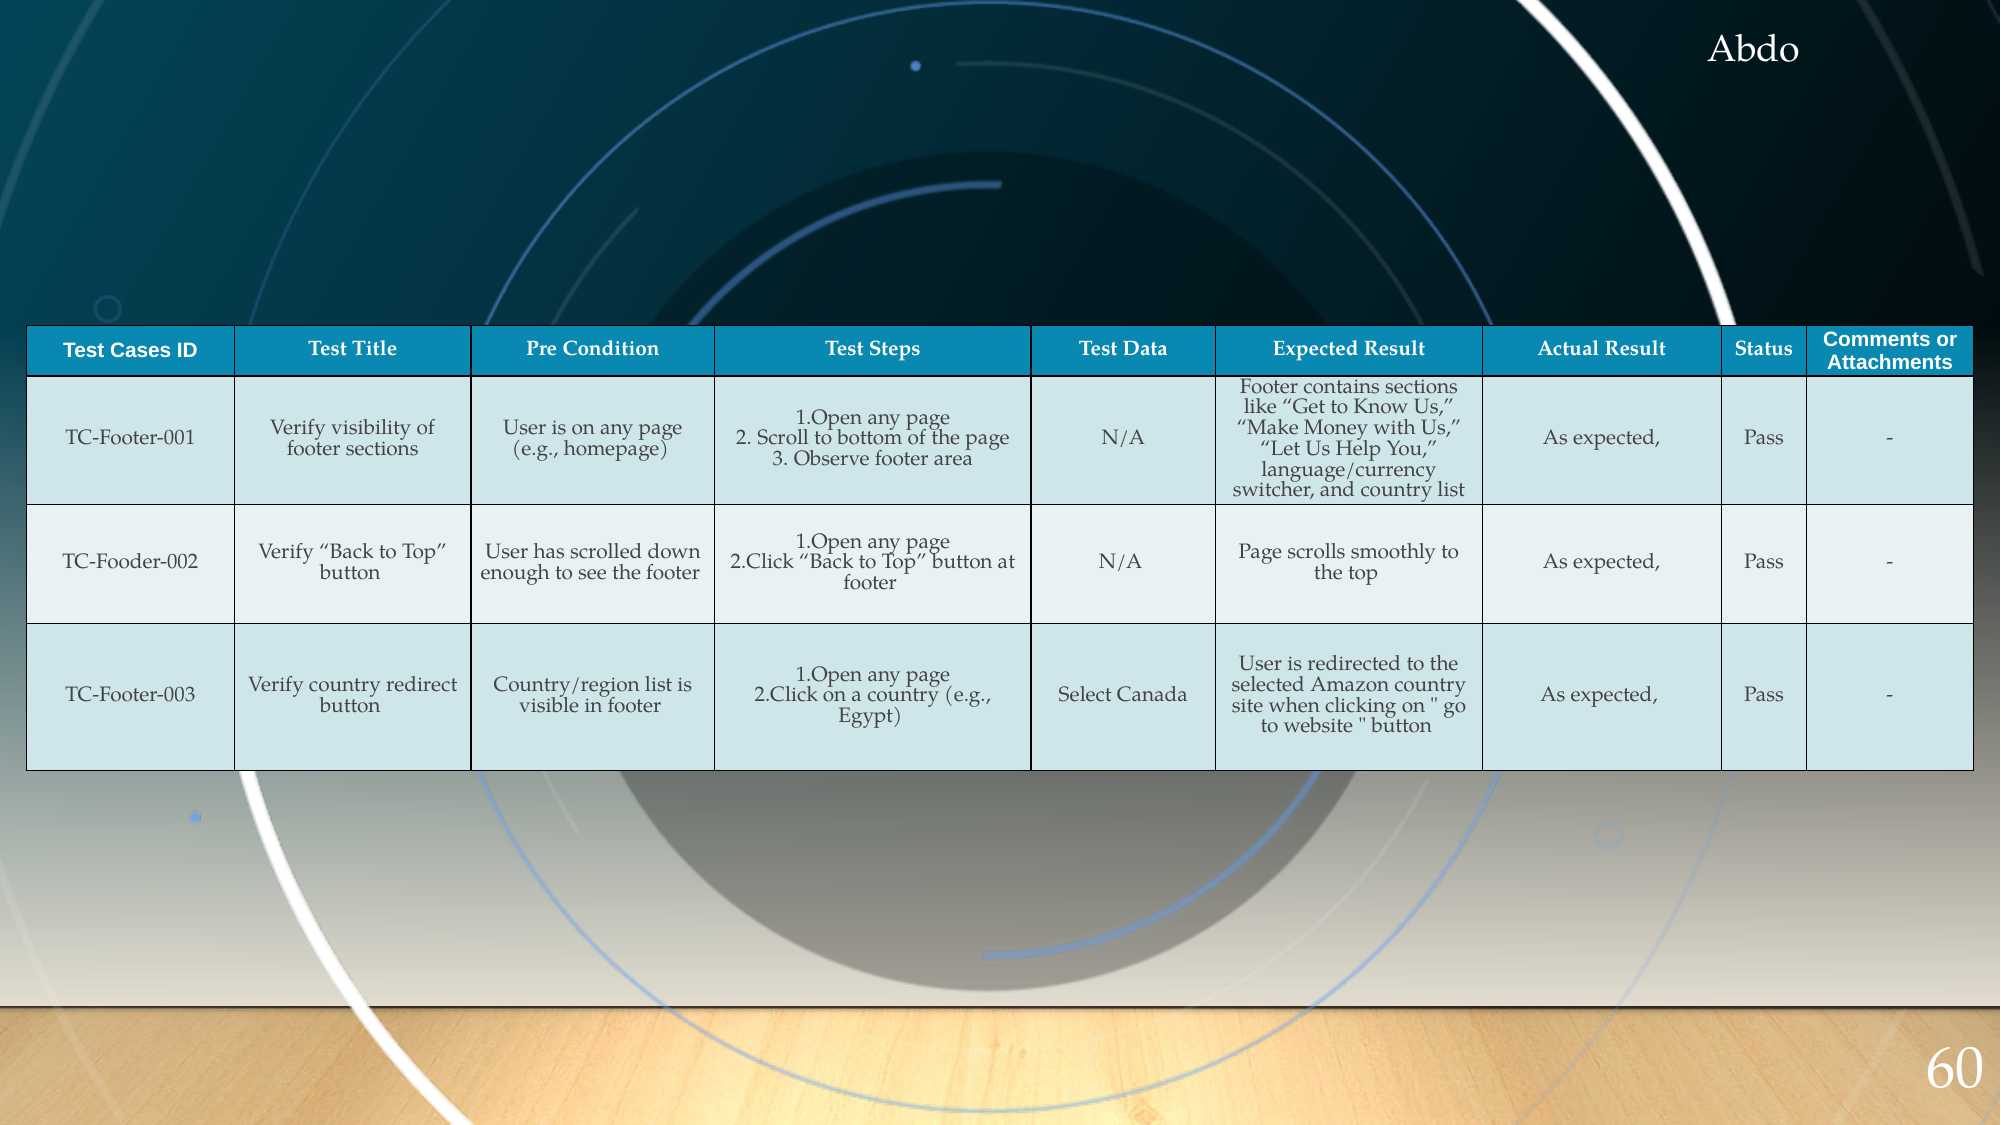

Abdo
| Test Cases ID | Test Title | Pre Condition | Test Steps | Test Data | Expected Result | Actual Result | Status | Comments or Attachments |
| --- | --- | --- | --- | --- | --- | --- | --- | --- |
| TC-Footer-001 | Verify visibility of footer sections | User is on any page (e.g., homepage) | 1.Open any page 2. Scroll to bottom of the page 3. Observe footer area | N/A | Footer contains sections like “Get to Know Us,” “Make Money with Us,” “Let Us Help You,” language/currency switcher, and country list | As expected, | Pass | - |
| TC-Fooder-002 | Verify “Back to Top” button | User has scrolled down enough to see the footer | 1.Open any page 2.Click “Back to Top” button at footer | N/A | Page scrolls smoothly to the top | As expected, | Pass | - |
| TC-Footer-003 | Verify country redirect button | Country/region list is visible in footer | 1.Open any page 2.Click on a country (e.g., Egypt) | Select Canada | User is redirected to the selected Amazon country site when clicking on " go to website " button | As expected, | Pass | - |
60